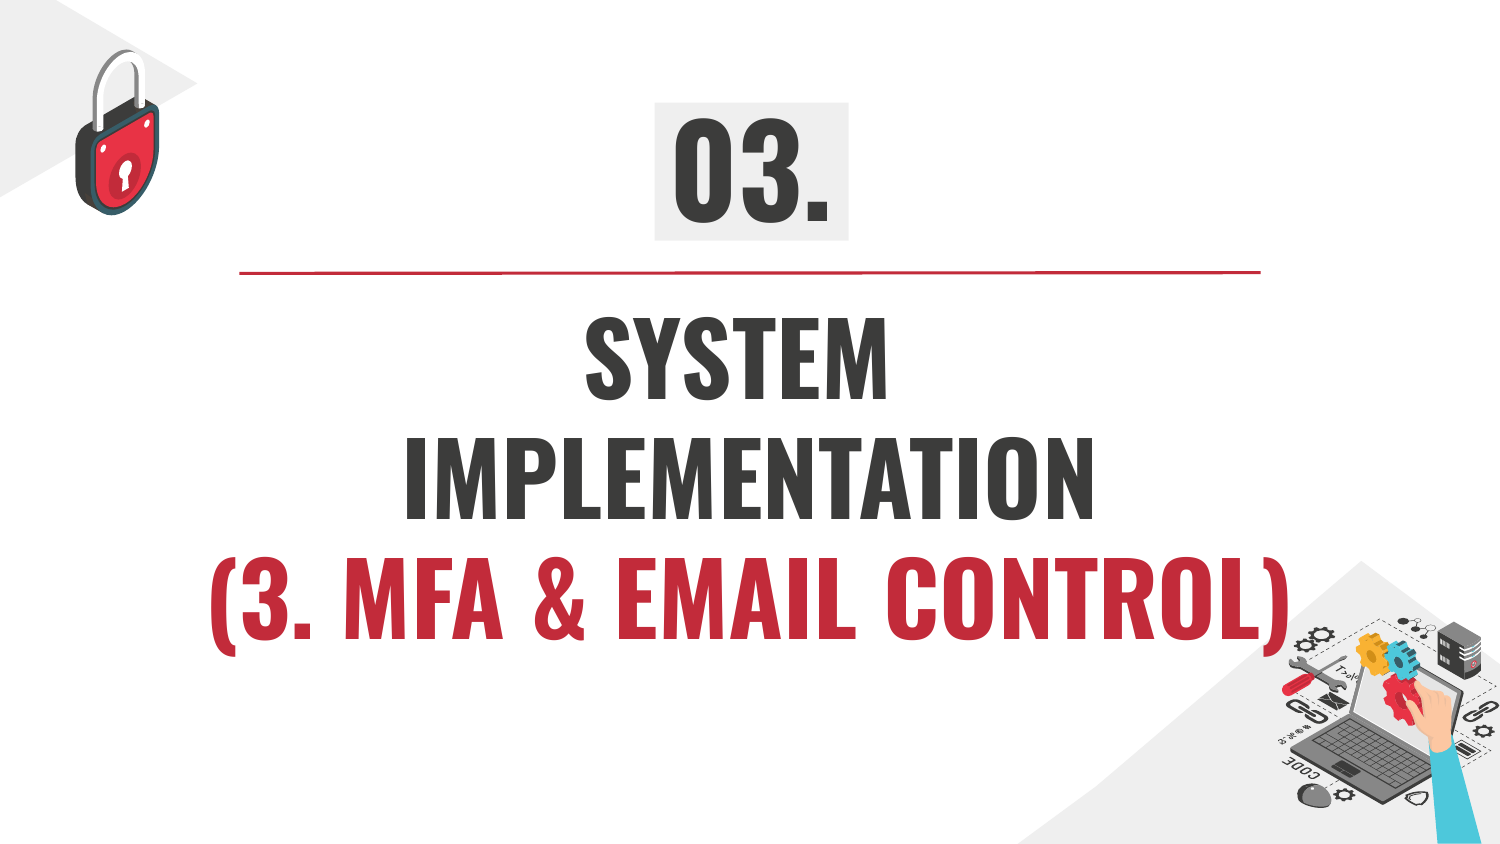

03.
# SYSTEM IMPLEMENTATION (3. MFA & EMAIL CONTROL)